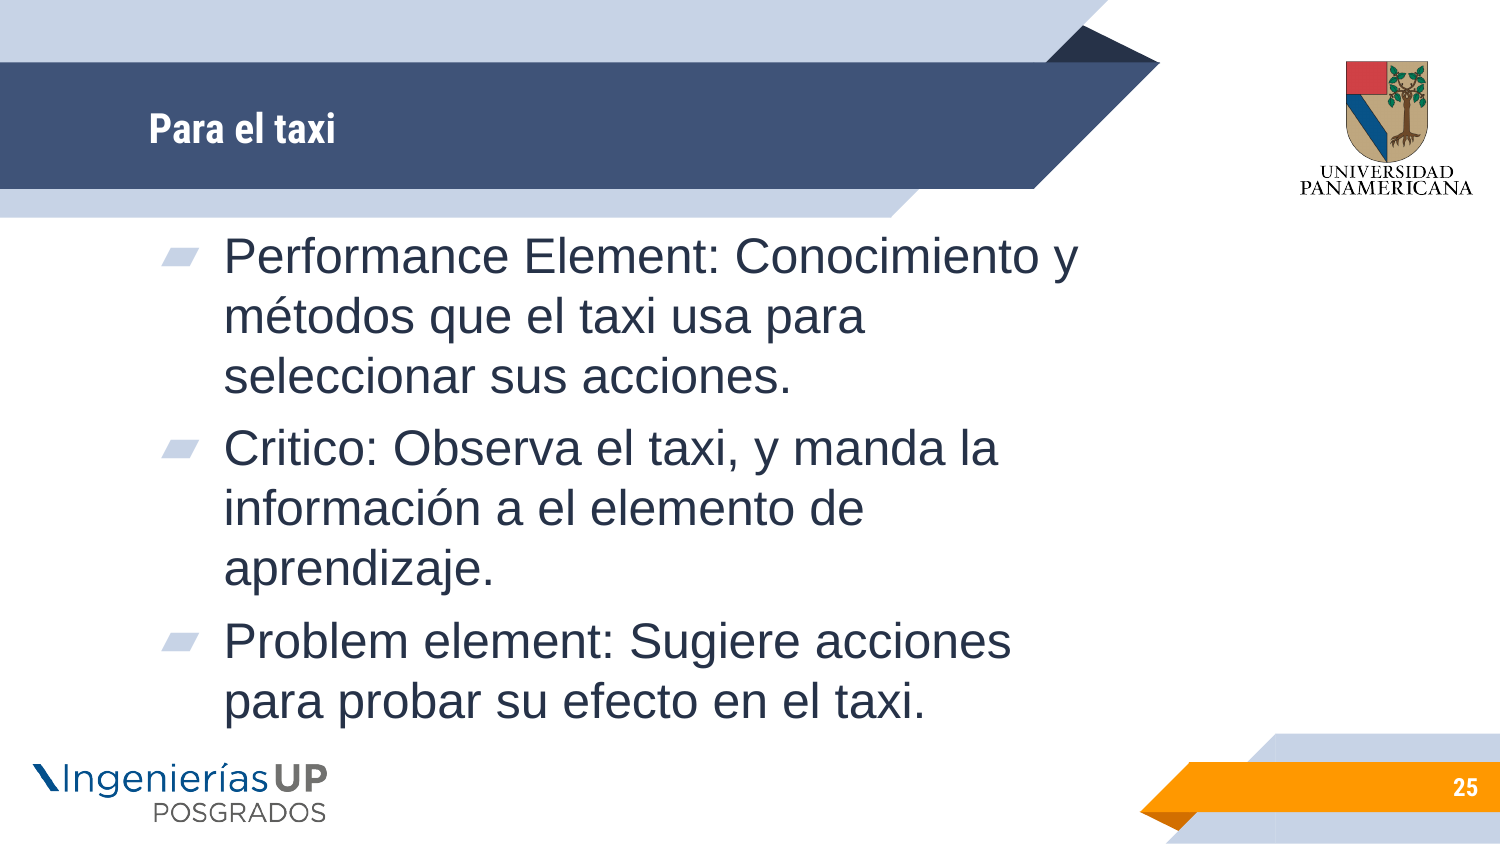

# Para el taxi
Performance Element: Conocimiento y métodos que el taxi usa para seleccionar sus acciones.
Critico: Observa el taxi, y manda la información a el elemento de aprendizaje.
Problem element: Sugiere acciones para probar su efecto en el taxi.
25